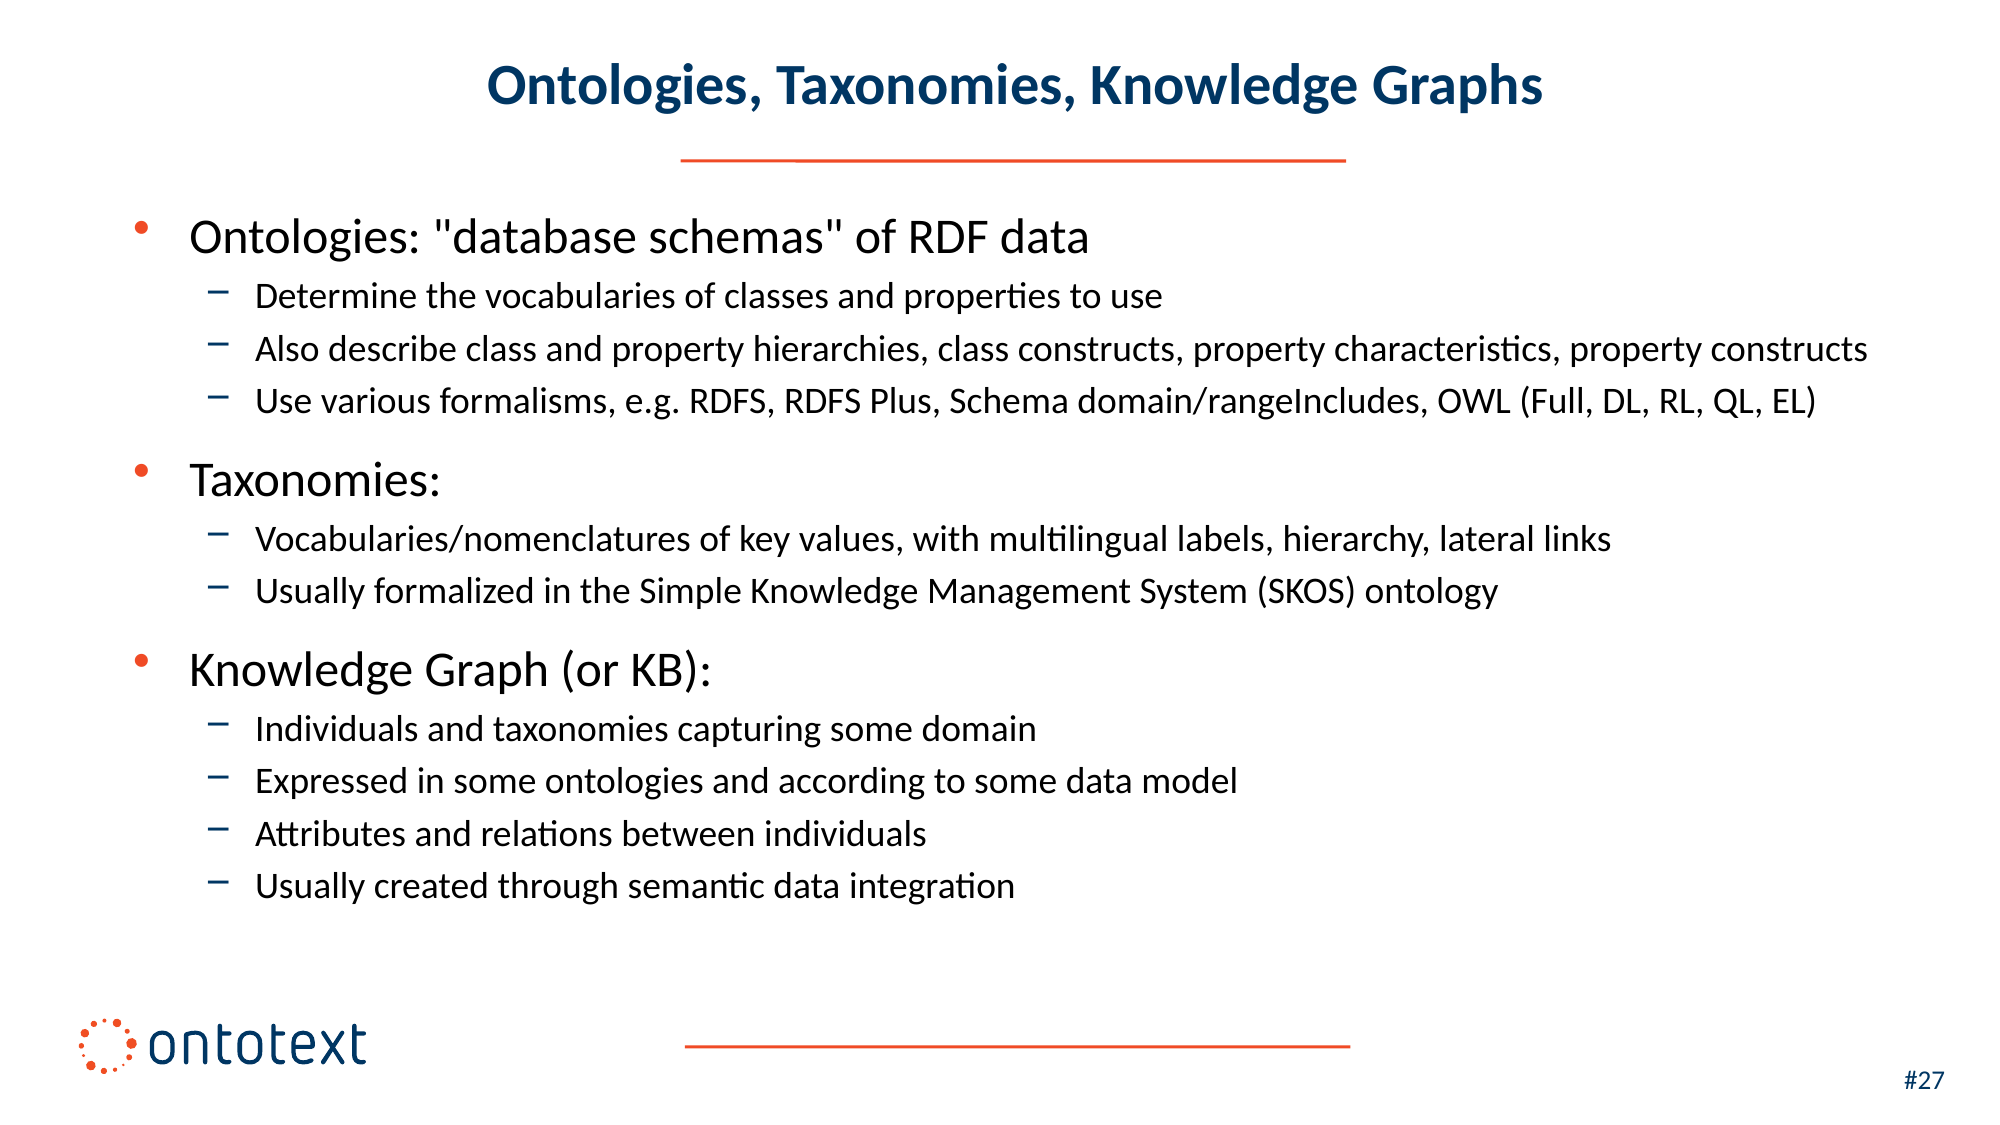

# Ontologies, Taxonomies, Knowledge Graphs
Ontologies: "database schemas" of RDF data
Determine the vocabularies of classes and properties to use
Also describe class and property hierarchies, class constructs, property characteristics, property constructs
Use various formalisms, e.g. RDFS, RDFS Plus, Schema domain/rangeIncludes, OWL (Full, DL, RL, QL, EL)
Taxonomies:
Vocabularies/nomenclatures of key values, with multilingual labels, hierarchy, lateral links
Usually formalized in the Simple Knowledge Management System (SKOS) ontology
Knowledge Graph (or KB):
Individuals and taxonomies capturing some domain
Expressed in some ontologies and according to some data model
Attributes and relations between individuals
Usually created through semantic data integration
#27